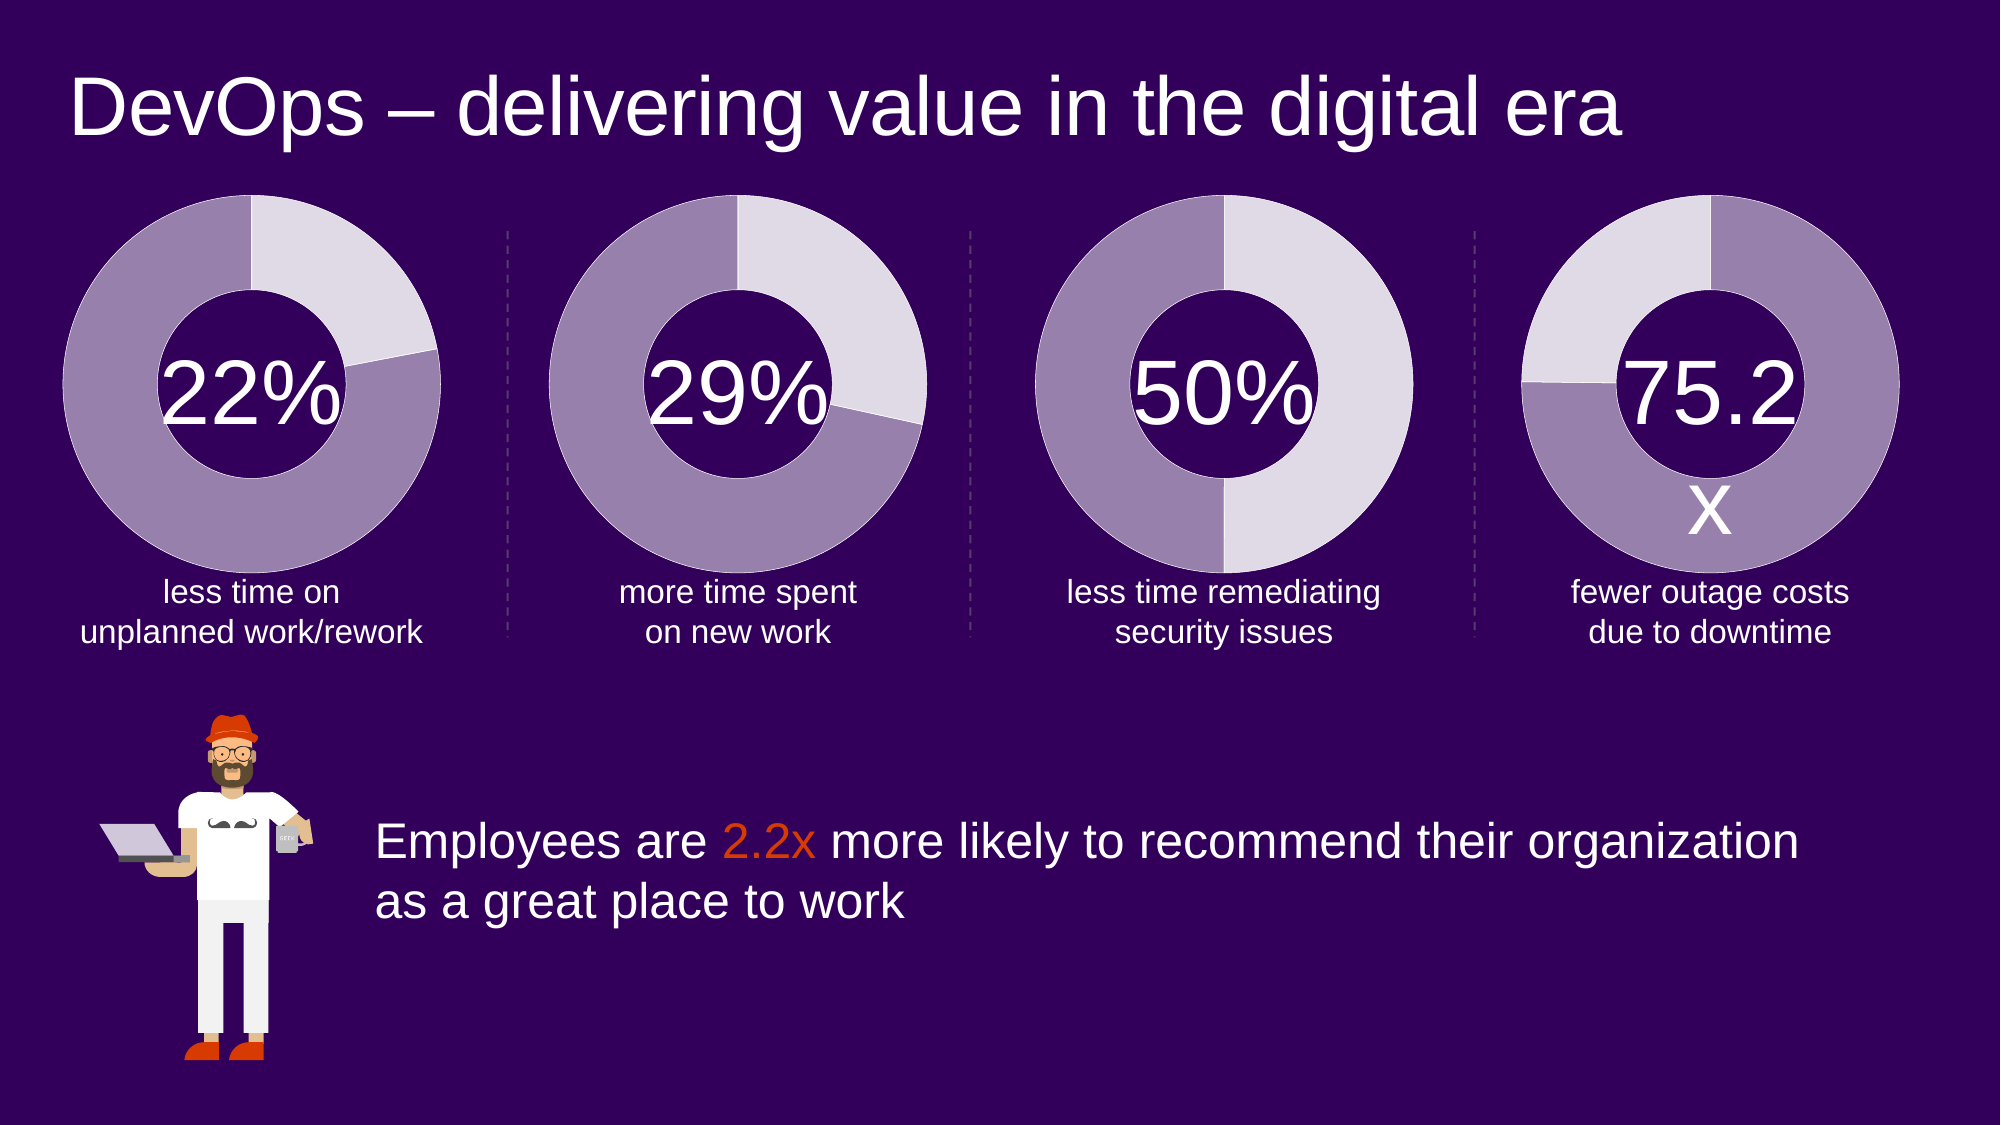

# DevOps – delivering value in the digital era

### Chart

| Category | unplanned work |
|---|---|
|  | 22.0 |
|  | 78.0 |
|  | None |
|  | None |
22%
less time on
unplanned work/rework

### Chart

| Category | Column2 |
|---|---|
|  | 29.0 |
|  | 73.0 |
|  | None |
|  | None |
29%
more time spent on new work

### Chart

| Category | Column2 |
|---|---|
|  | 50.0 |
|  | 50.0 |
|  | None |
|  | None |
50%
less time remediating security issues

### Chart

| Category | Column2 |
|---|---|
|  | 75.2 |
|  | 24.8 |
|  | None |
|  | None |
75.2x
fewer outage costs
due to downtime

Employees are 2.2x more likely to recommend their organization
as a great place to work